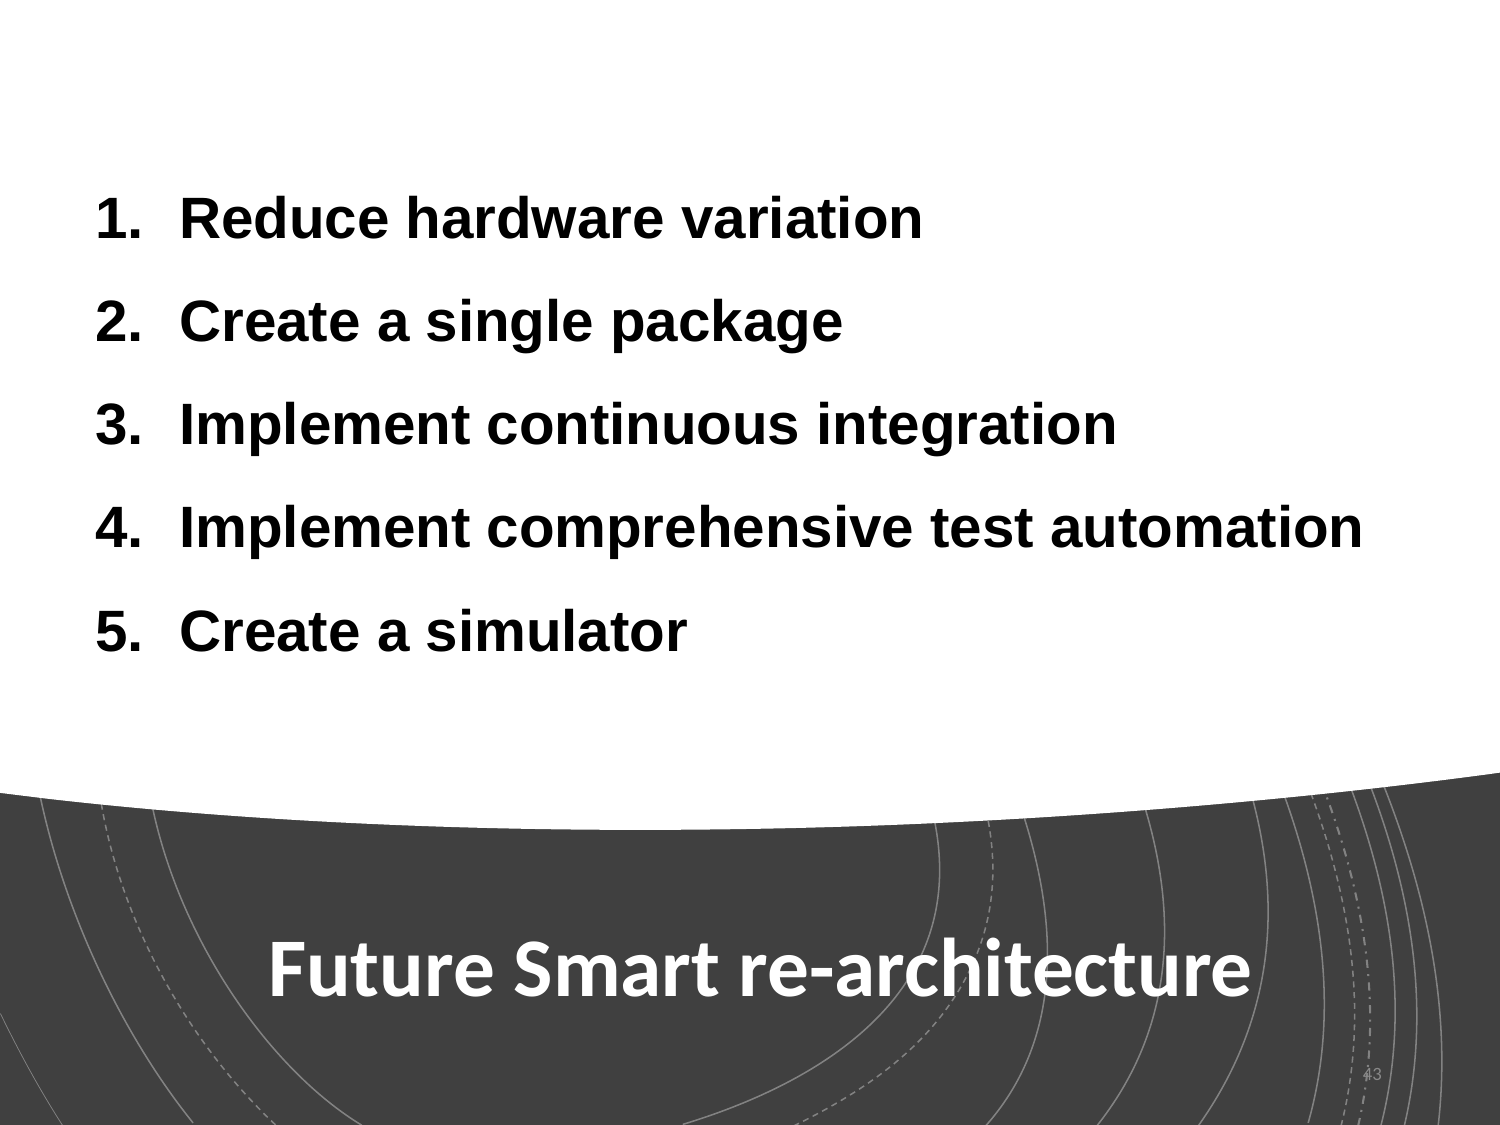

Reduce hardware variation
Create a single package
Implement continuous integration
Implement comprehensive test automation
Create a simulator
# Future Smart re-architecture
43